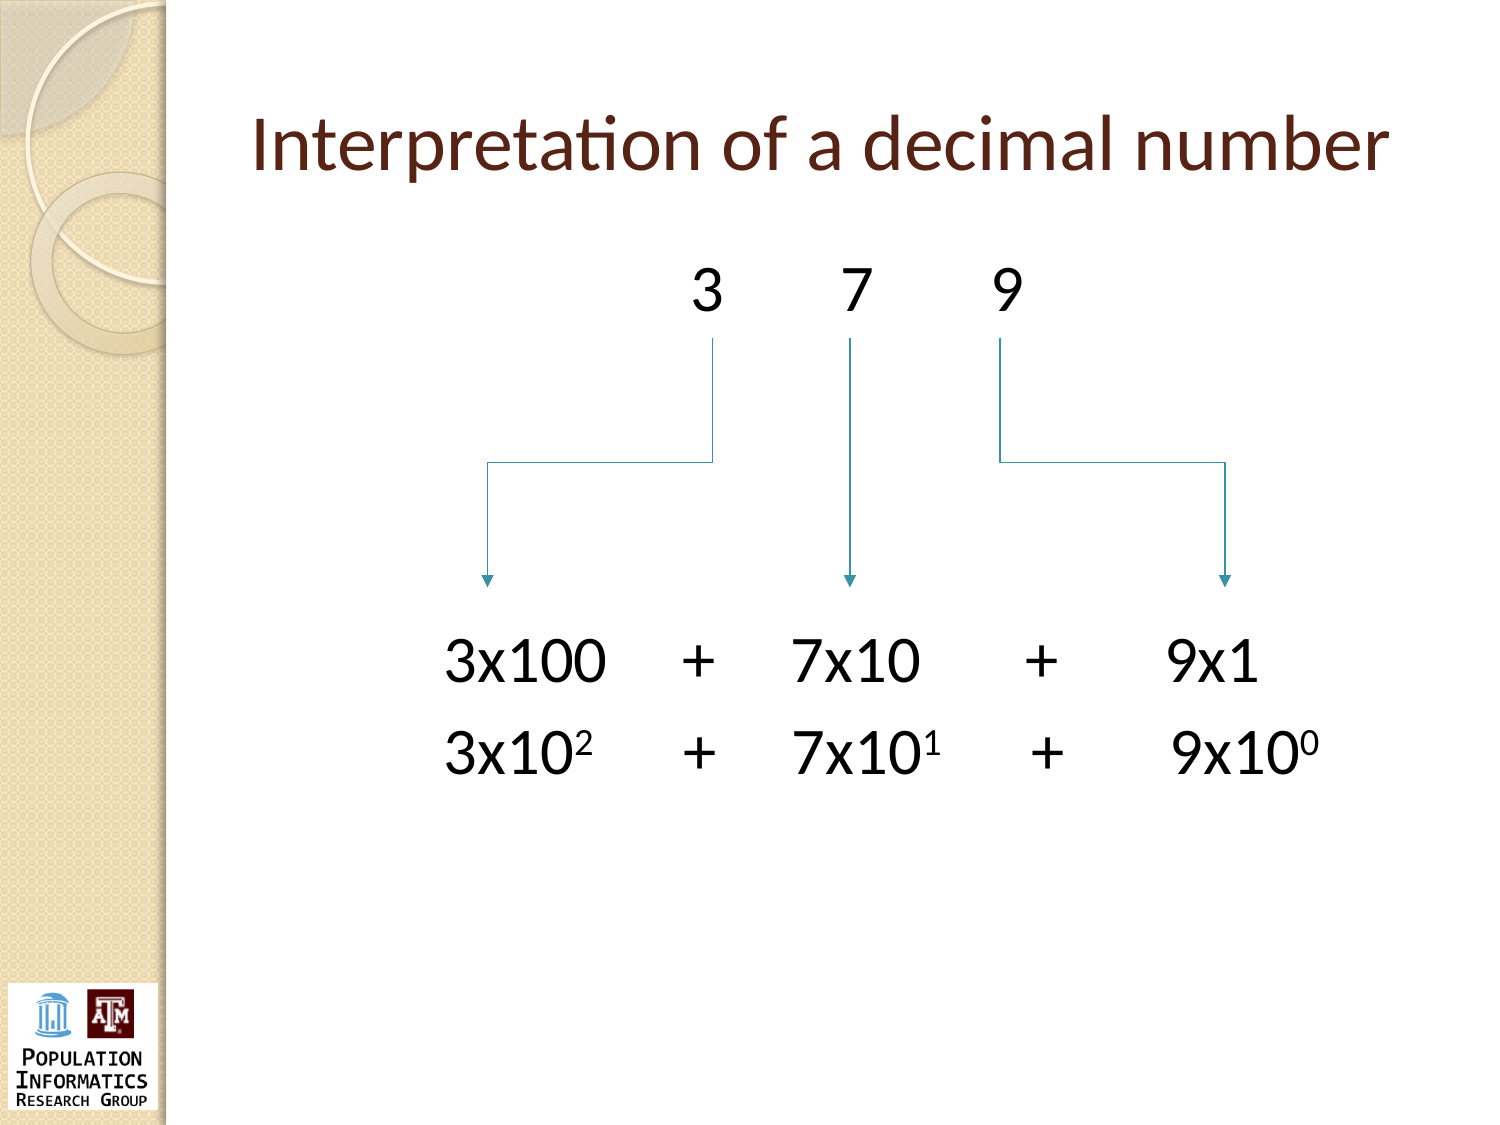

# Interpretation of a decimal number
3	7	9

            3x100     +     7x10       +       9x1
            3x102      +     7x101      +       9x100